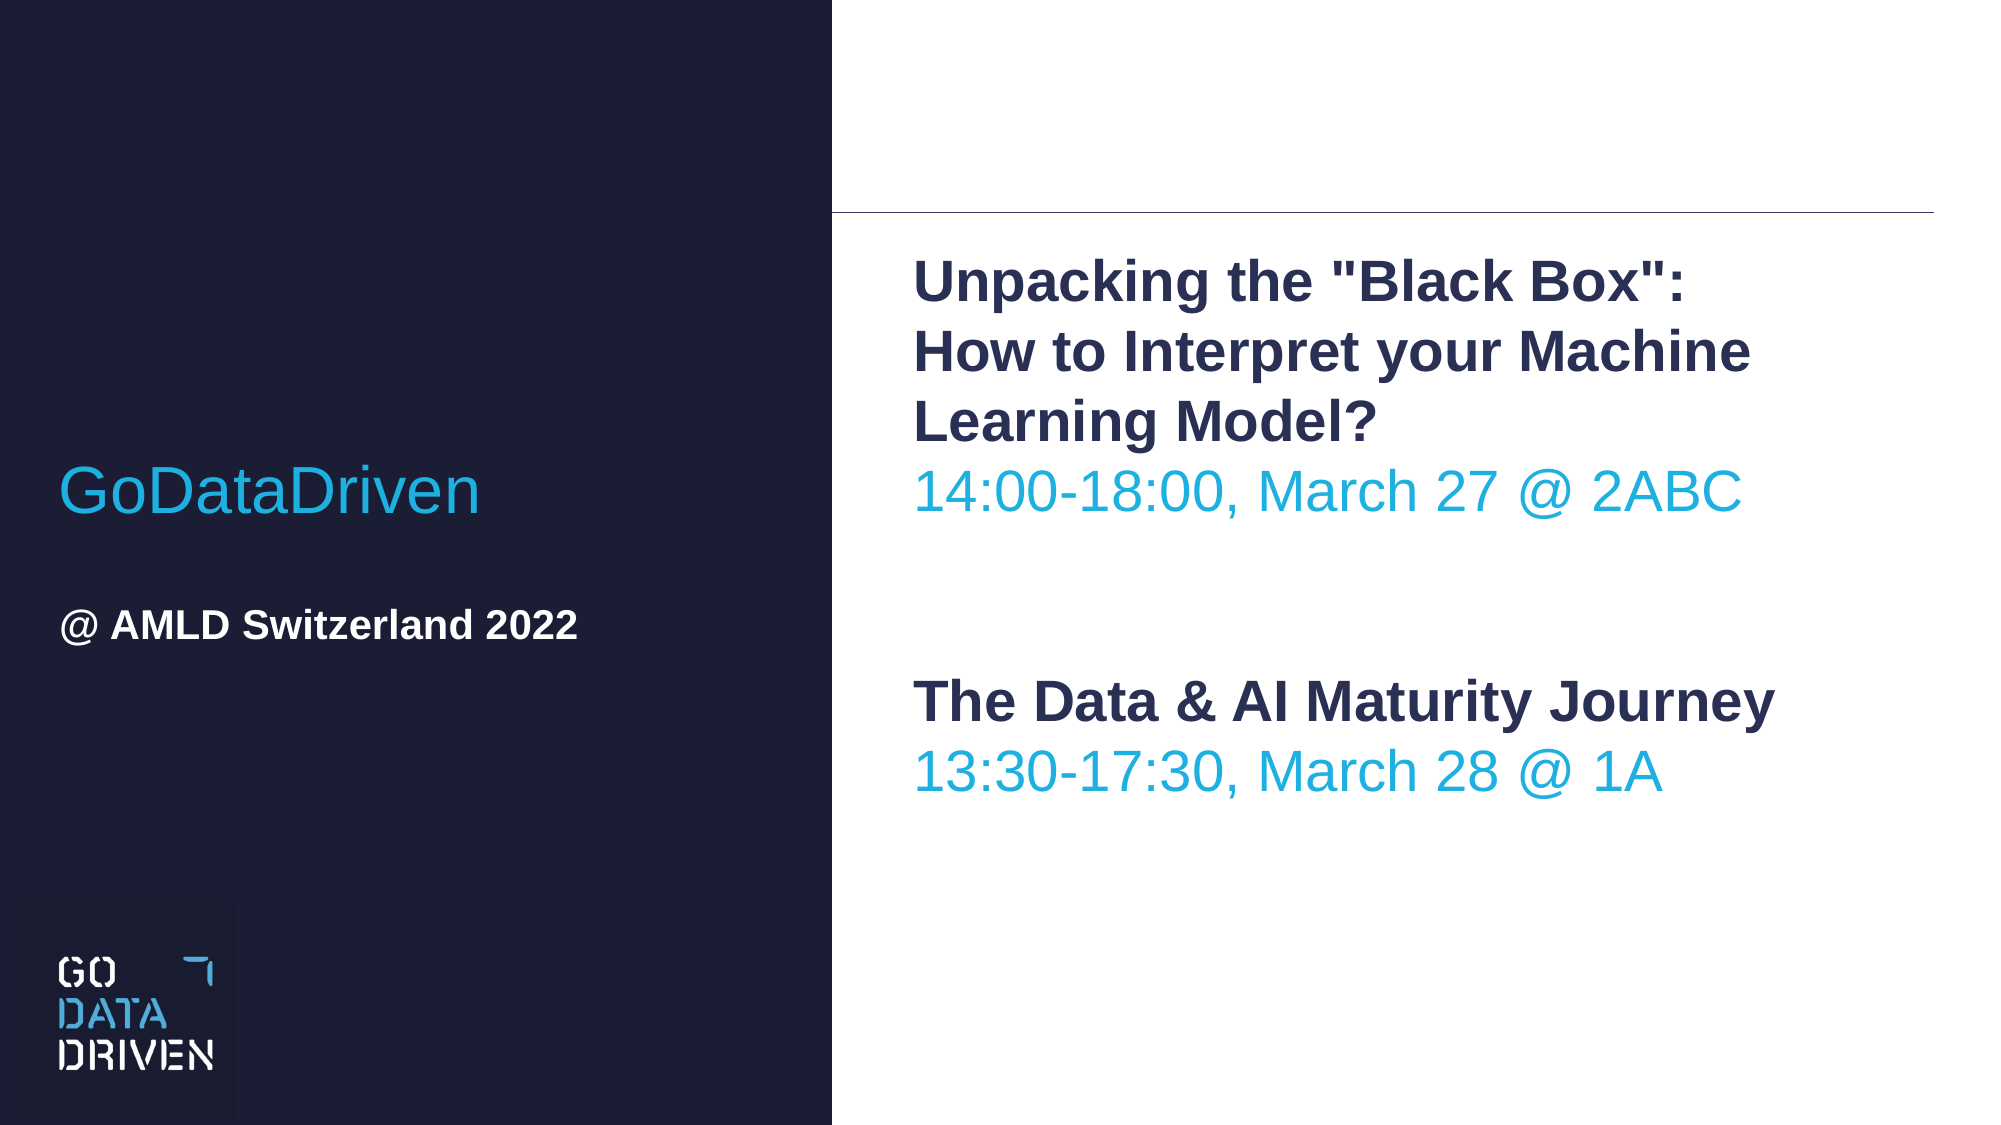

Unpacking the "Black Box":
How to Interpret your Machine Learning Model?
14:00-18:00, March 27 @ 2ABC
# GoDataDriven
@ AMLD Switzerland 2022
The Data & AI Maturity Journey
13:30-17:30, March 28 @ 1A
14